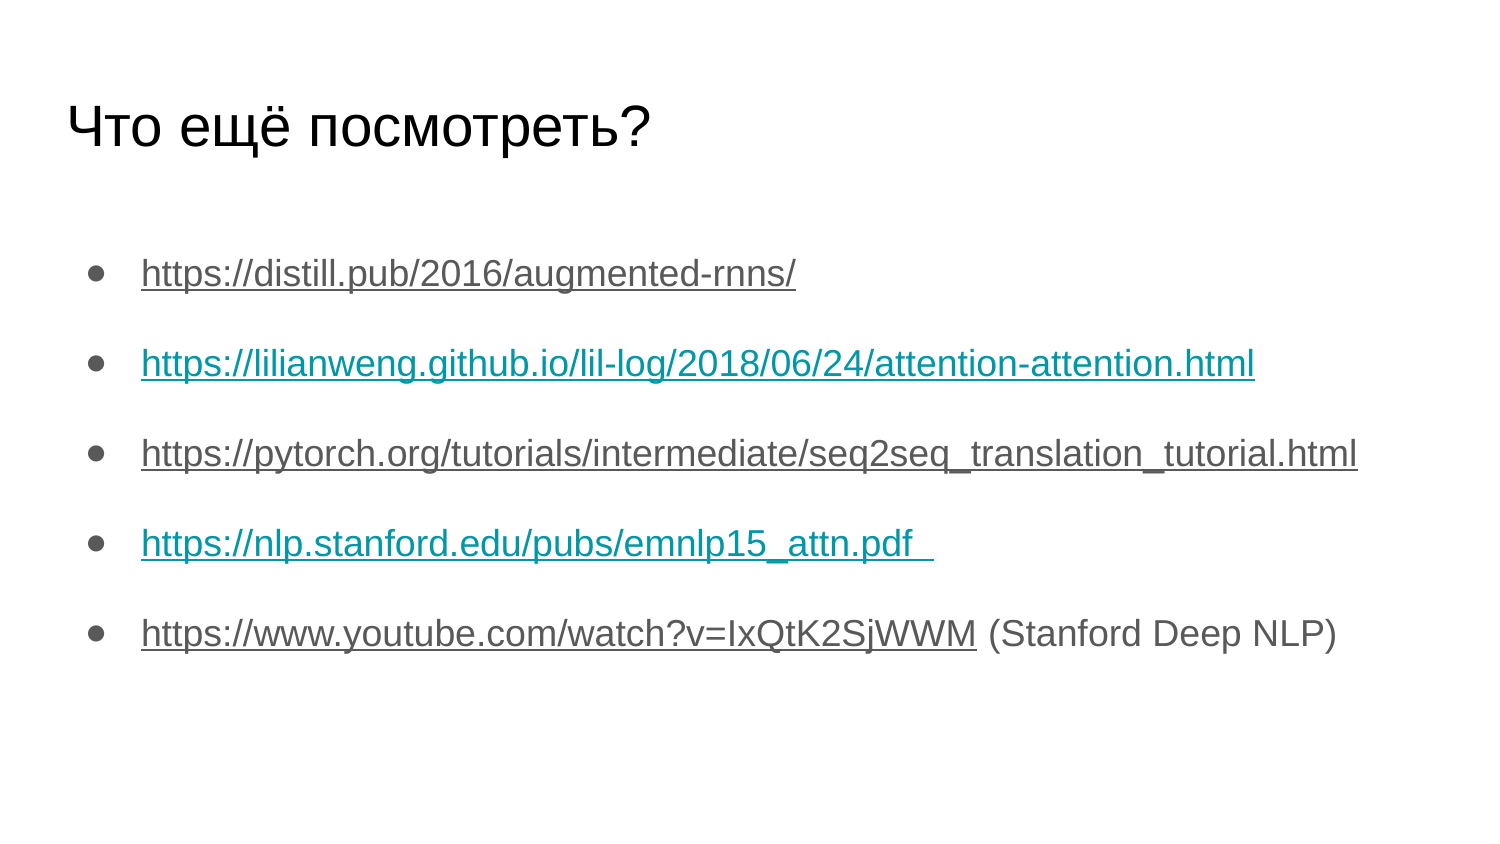

# Что ещё посмотреть?
https://distill.pub/2016/augmented-rnns/
https://lilianweng.github.io/lil-log/2018/06/24/attention-attention.html
https://pytorch.org/tutorials/intermediate/seq2seq_translation_tutorial.html
https://nlp.stanford.edu/pubs/emnlp15_attn.pdf
https://www.youtube.com/watch?v=IxQtK2SjWWM (Stanford Deep NLP)